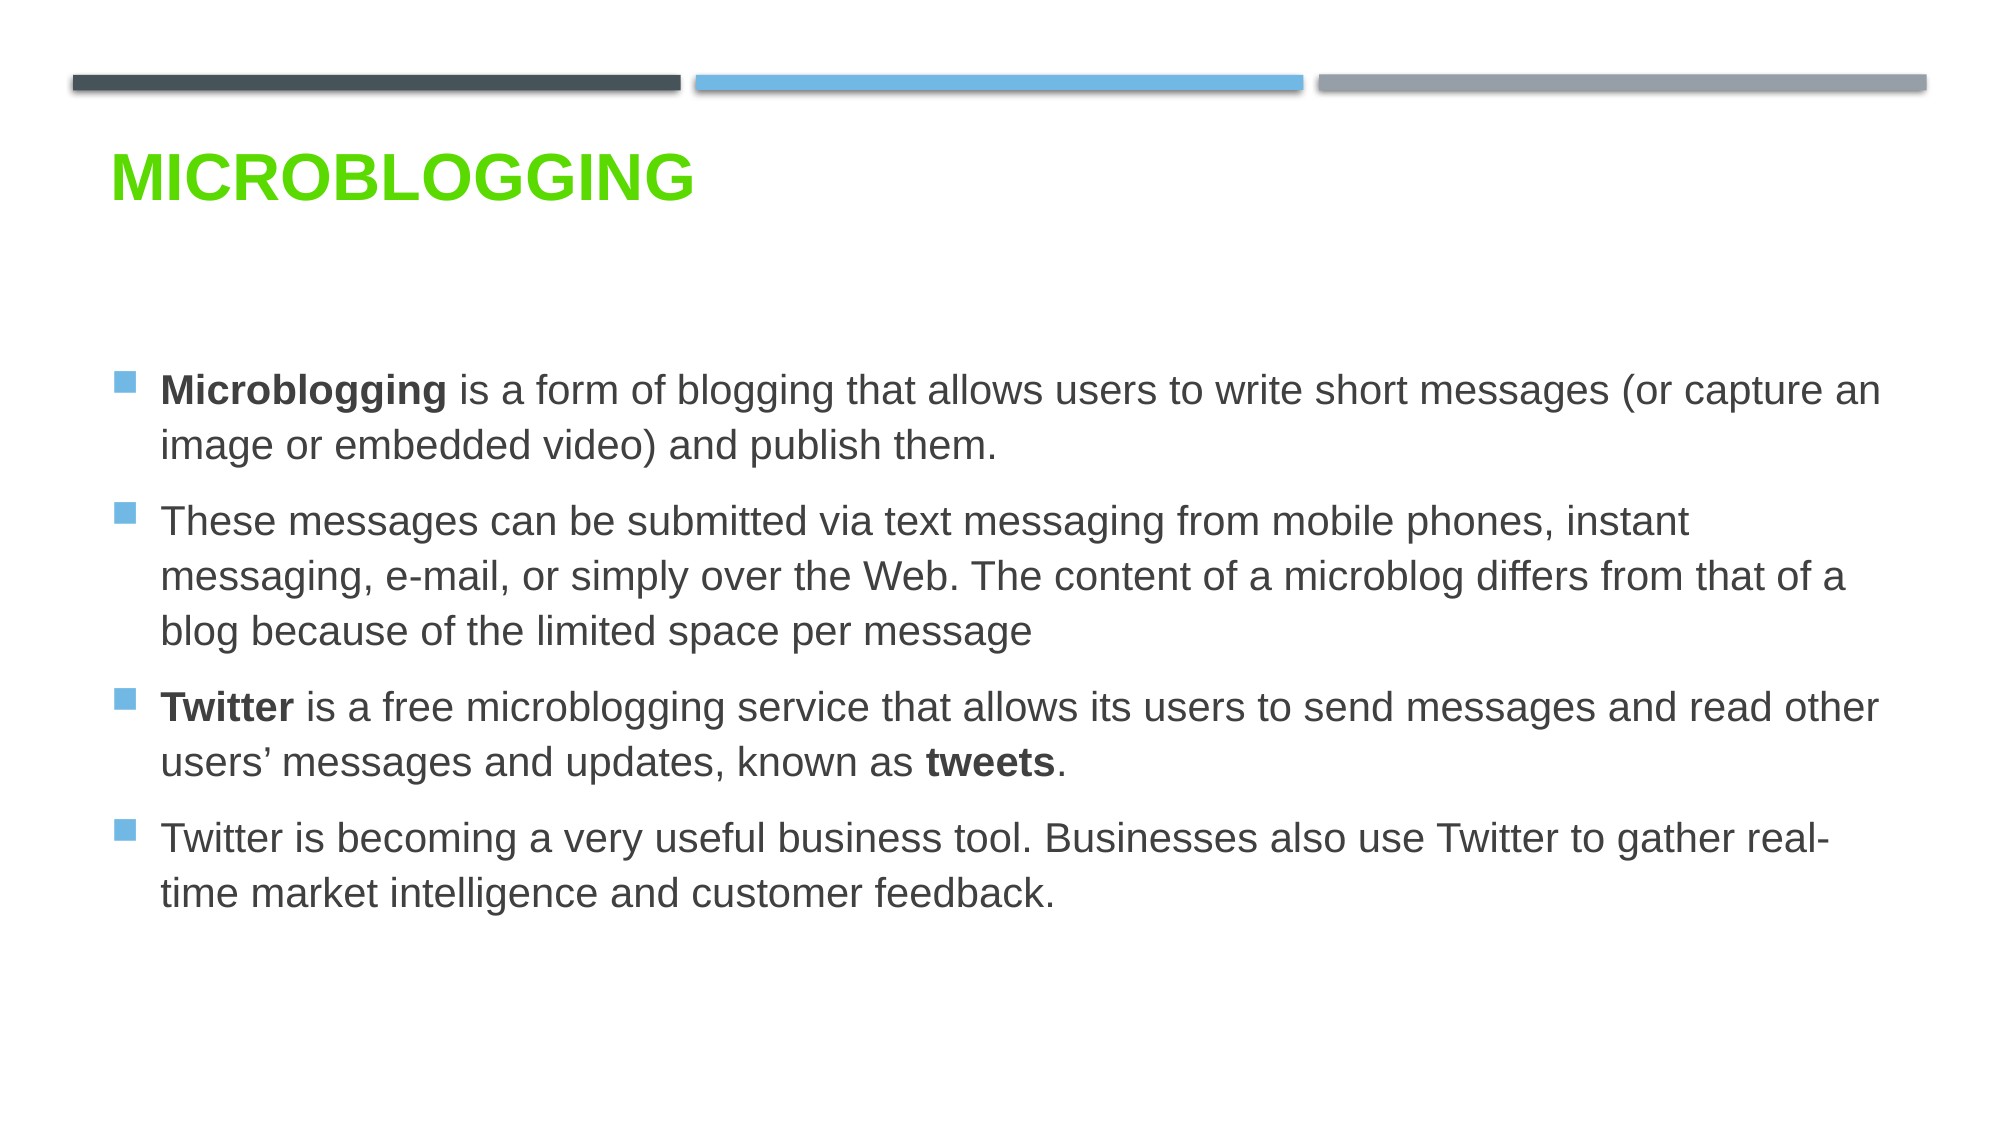

# Microblogging
Microblogging is a form of blogging that allows users to write short messages (or capture an image or embedded video) and publish them.
These messages can be submitted via text messaging from mobile phones, instant messaging, e-mail, or simply over the Web. The content of a microblog differs from that of a blog because of the limited space per message
Twitter is a free microblogging service that allows its users to send messages and read other users’ messages and updates, known as tweets.
Twitter is becoming a very useful business tool. Businesses also use Twitter to gather real-time market intelligence and customer feedback.